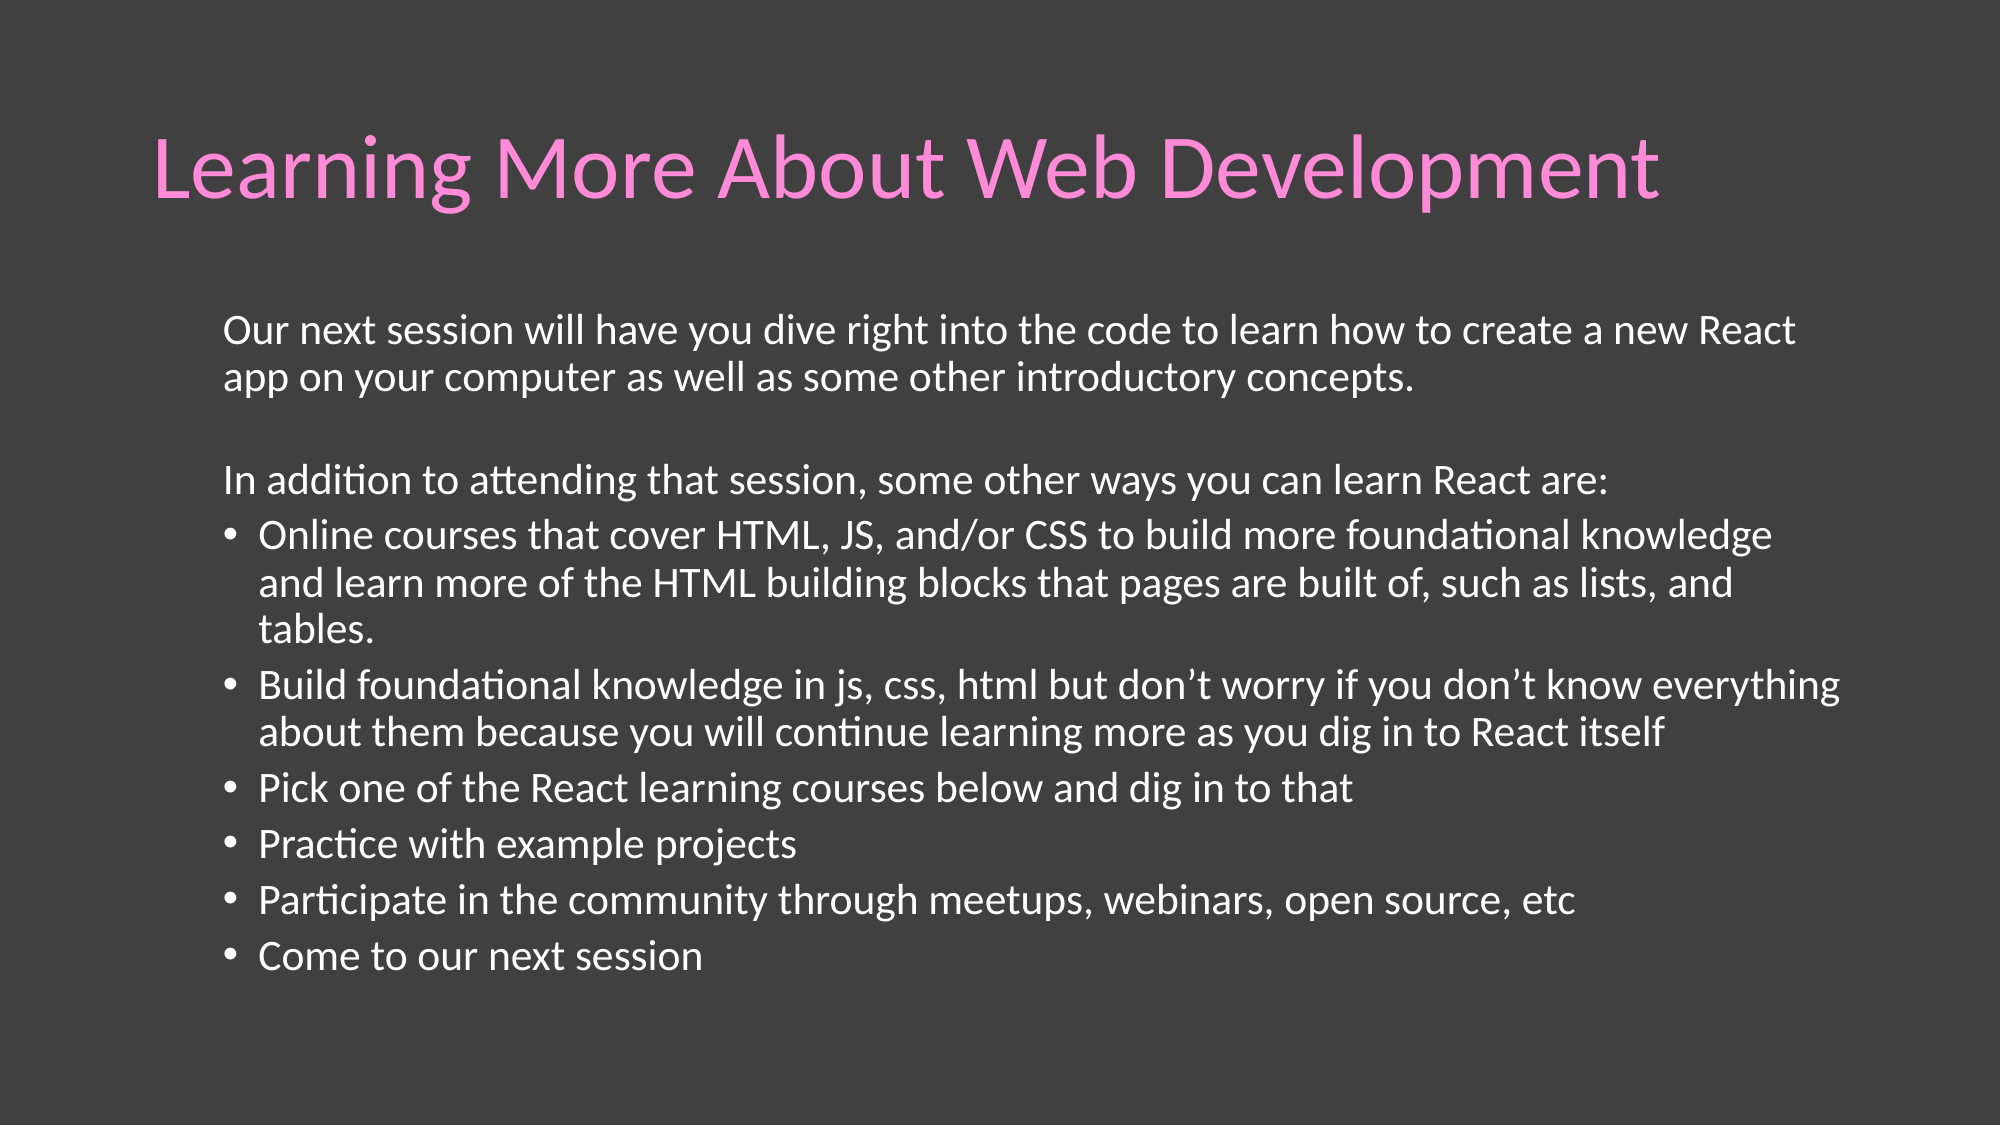

# Learning More About Web Development
Our next session will have you dive right into the code to learn how to create a new React app on your computer as well as some other introductory concepts.
In addition to attending that session, some other ways you can learn React are:
Online courses that cover HTML, JS, and/or CSS to build more foundational knowledge and learn more of the HTML building blocks that pages are built of, such as lists, and tables.
Build foundational knowledge in js, css, html but don’t worry if you don’t know everything about them because you will continue learning more as you dig in to React itself
Pick one of the React learning courses below and dig in to that
Practice with example projects
Participate in the community through meetups, webinars, open source, etc
Come to our next session